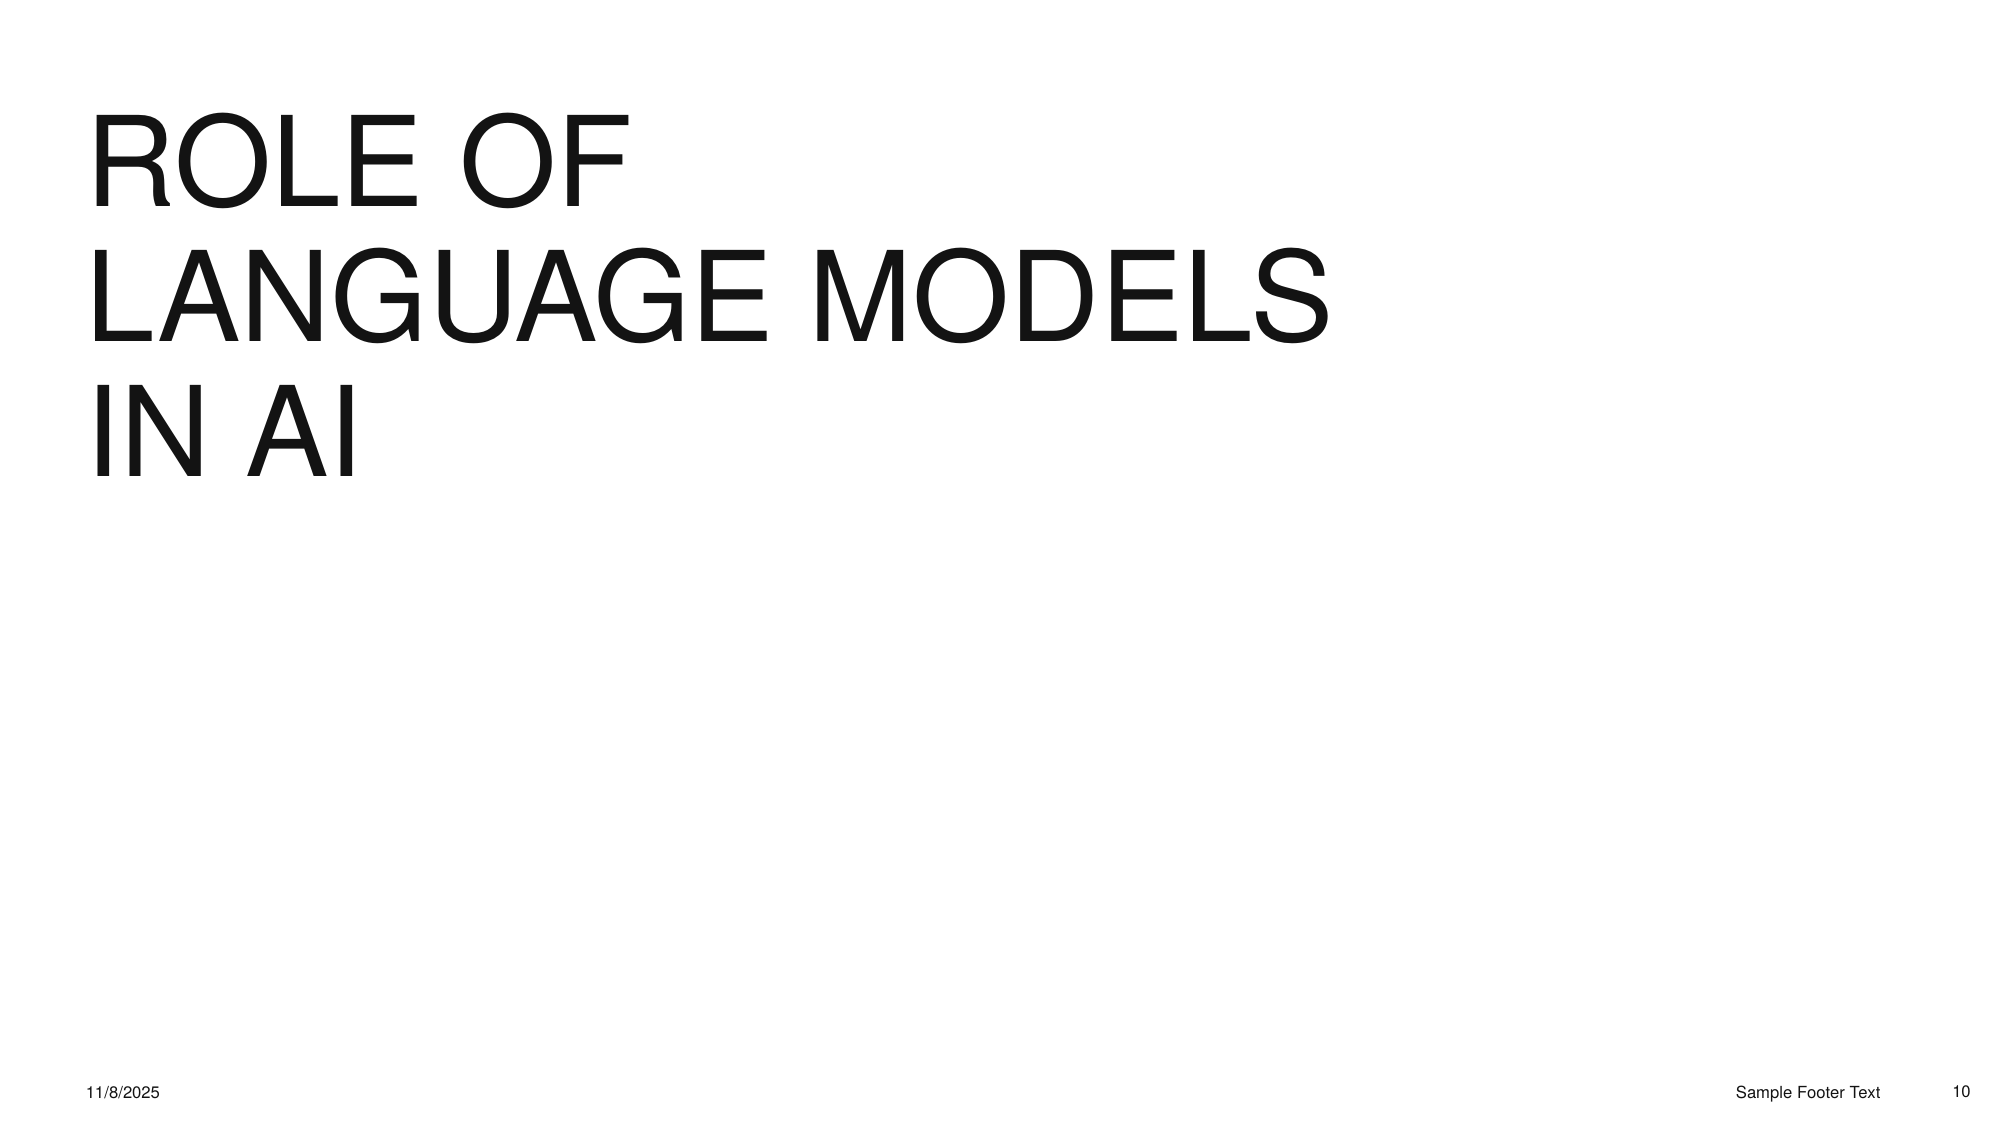

# Role of Language Models in AI

11/8/2025
Sample Footer Text
10